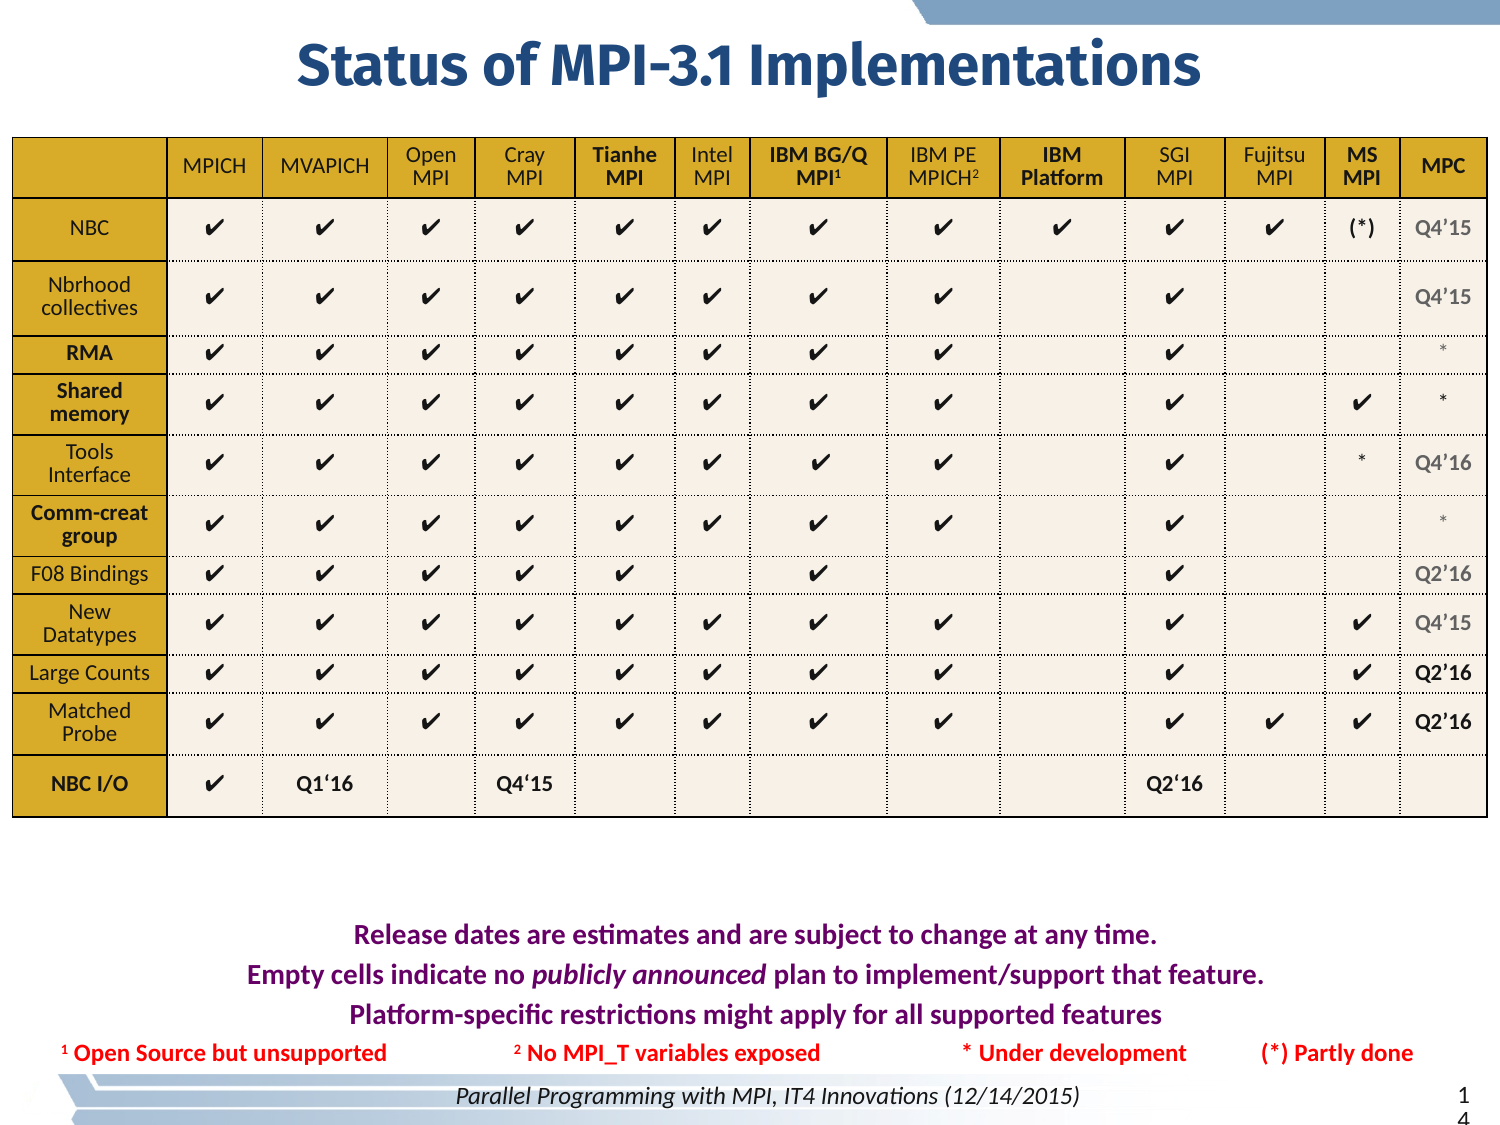

# Status of MPI-3.1 Implementations
|  | MPICH | MVAPICH | Open MPI | Cray MPI | Tianhe MPI | Intel MPI | IBM BG/Q MPI1 | IBM PE MPICH2 | IBM Platform | SGI MPI | Fujitsu MPI | MS MPI | MPC |
| --- | --- | --- | --- | --- | --- | --- | --- | --- | --- | --- | --- | --- | --- |
| NBC | ✔ | ✔ | ✔ | ✔ | ✔ | ✔ | ✔ | ✔ | ✔ | ✔ | ✔ | (\*) | Q4’15 |
| Nbrhood collectives | ✔ | ✔ | ✔ | ✔ | ✔ | ✔ | ✔ | ✔ |  | ✔ |  |  | Q4’15 |
| RMA | ✔ | ✔ | ✔ | ✔ | ✔ | ✔ | ✔ | ✔ |  | ✔ |  |  | \* |
| Shared memory | ✔ | ✔ | ✔ | ✔ | ✔ | ✔ | ✔ | ✔ |  | ✔ |  | ✔ | \* |
| Tools Interface | ✔ | ✔ | ✔ | ✔ | ✔ | ✔ | ✔ | ✔ |  | ✔ |  | \* | Q4’16 |
| Comm-creat group | ✔ | ✔ | ✔ | ✔ | ✔ | ✔ | ✔ | ✔ |  | ✔ |  |  | \* |
| F08 Bindings | ✔ | ✔ | ✔ | ✔ | ✔ |  | ✔ |  |  | ✔ |  |  | Q2’16 |
| New Datatypes | ✔ | ✔ | ✔ | ✔ | ✔ | ✔ | ✔ | ✔ |  | ✔ |  | ✔ | Q4’15 |
| Large Counts | ✔ | ✔ | ✔ | ✔ | ✔ | ✔ | ✔ | ✔ |  | ✔ |  | ✔ | Q2’16 |
| Matched Probe | ✔ | ✔ | ✔ | ✔ | ✔ | ✔ | ✔ | ✔ |  | ✔ | ✔ | ✔ | Q2’16 |
| NBC I/O | ✔ | Q1‘16 |  | Q4‘15 |  |  |  |  |  | Q2‘16 |  |  |  |
Release dates are estimates and are subject to change at any time.
Empty cells indicate no publicly announced plan to implement/support that feature.
Platform-specific restrictions might apply for all supported features
1 Open Source but unsupported	 2 No MPI_T variables exposed	* Under development	(*) Partly done
14
Parallel Programming with MPI, IT4 Innovations (12/14/2015)